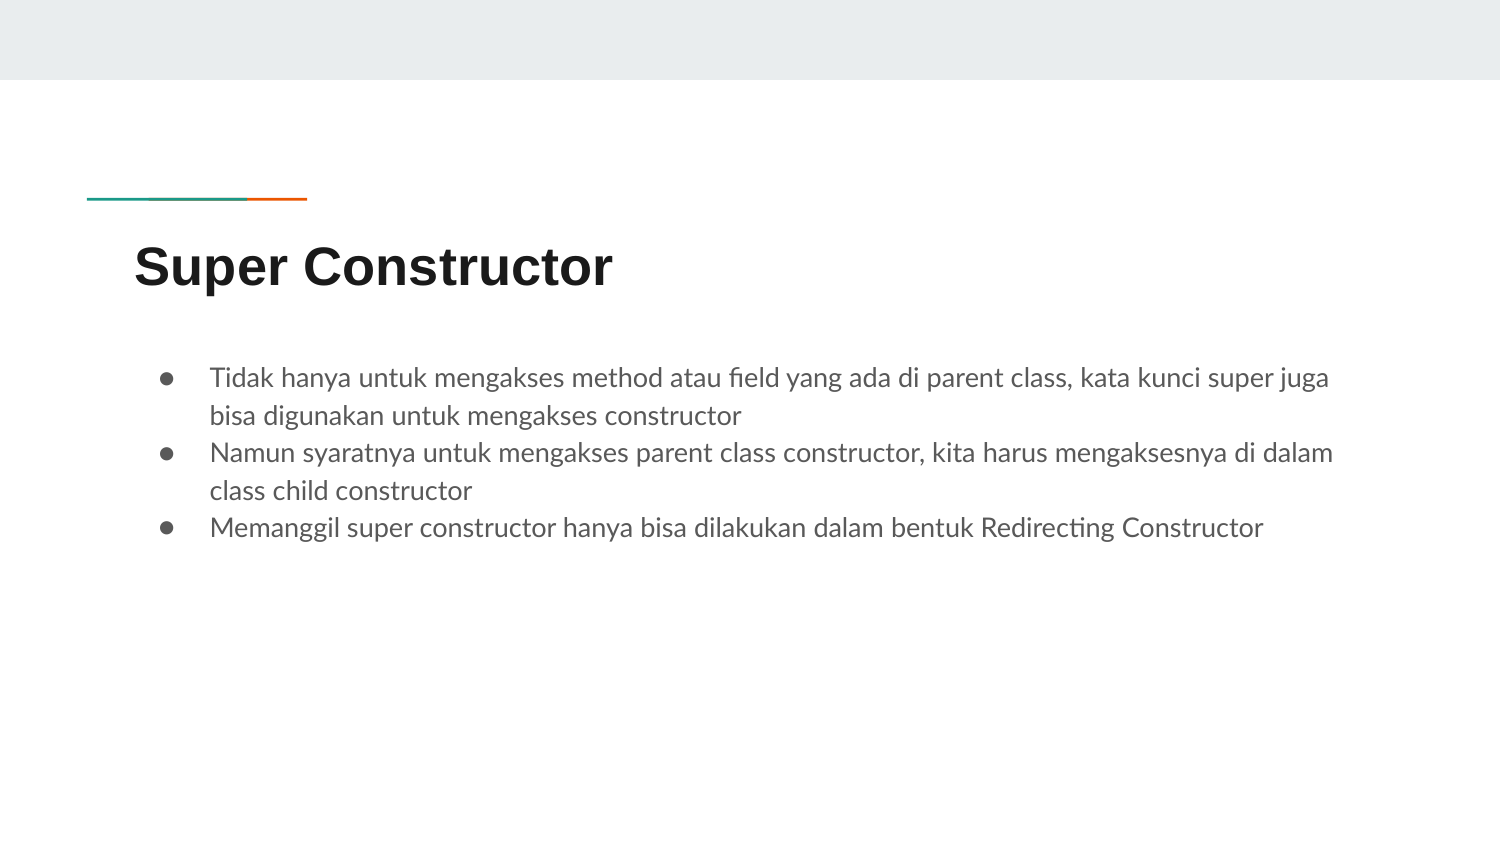

# Super Constructor
Tidak hanya untuk mengakses method atau field yang ada di parent class, kata kunci super juga bisa digunakan untuk mengakses constructor
Namun syaratnya untuk mengakses parent class constructor, kita harus mengaksesnya di dalam class child constructor
Memanggil super constructor hanya bisa dilakukan dalam bentuk Redirecting Constructor